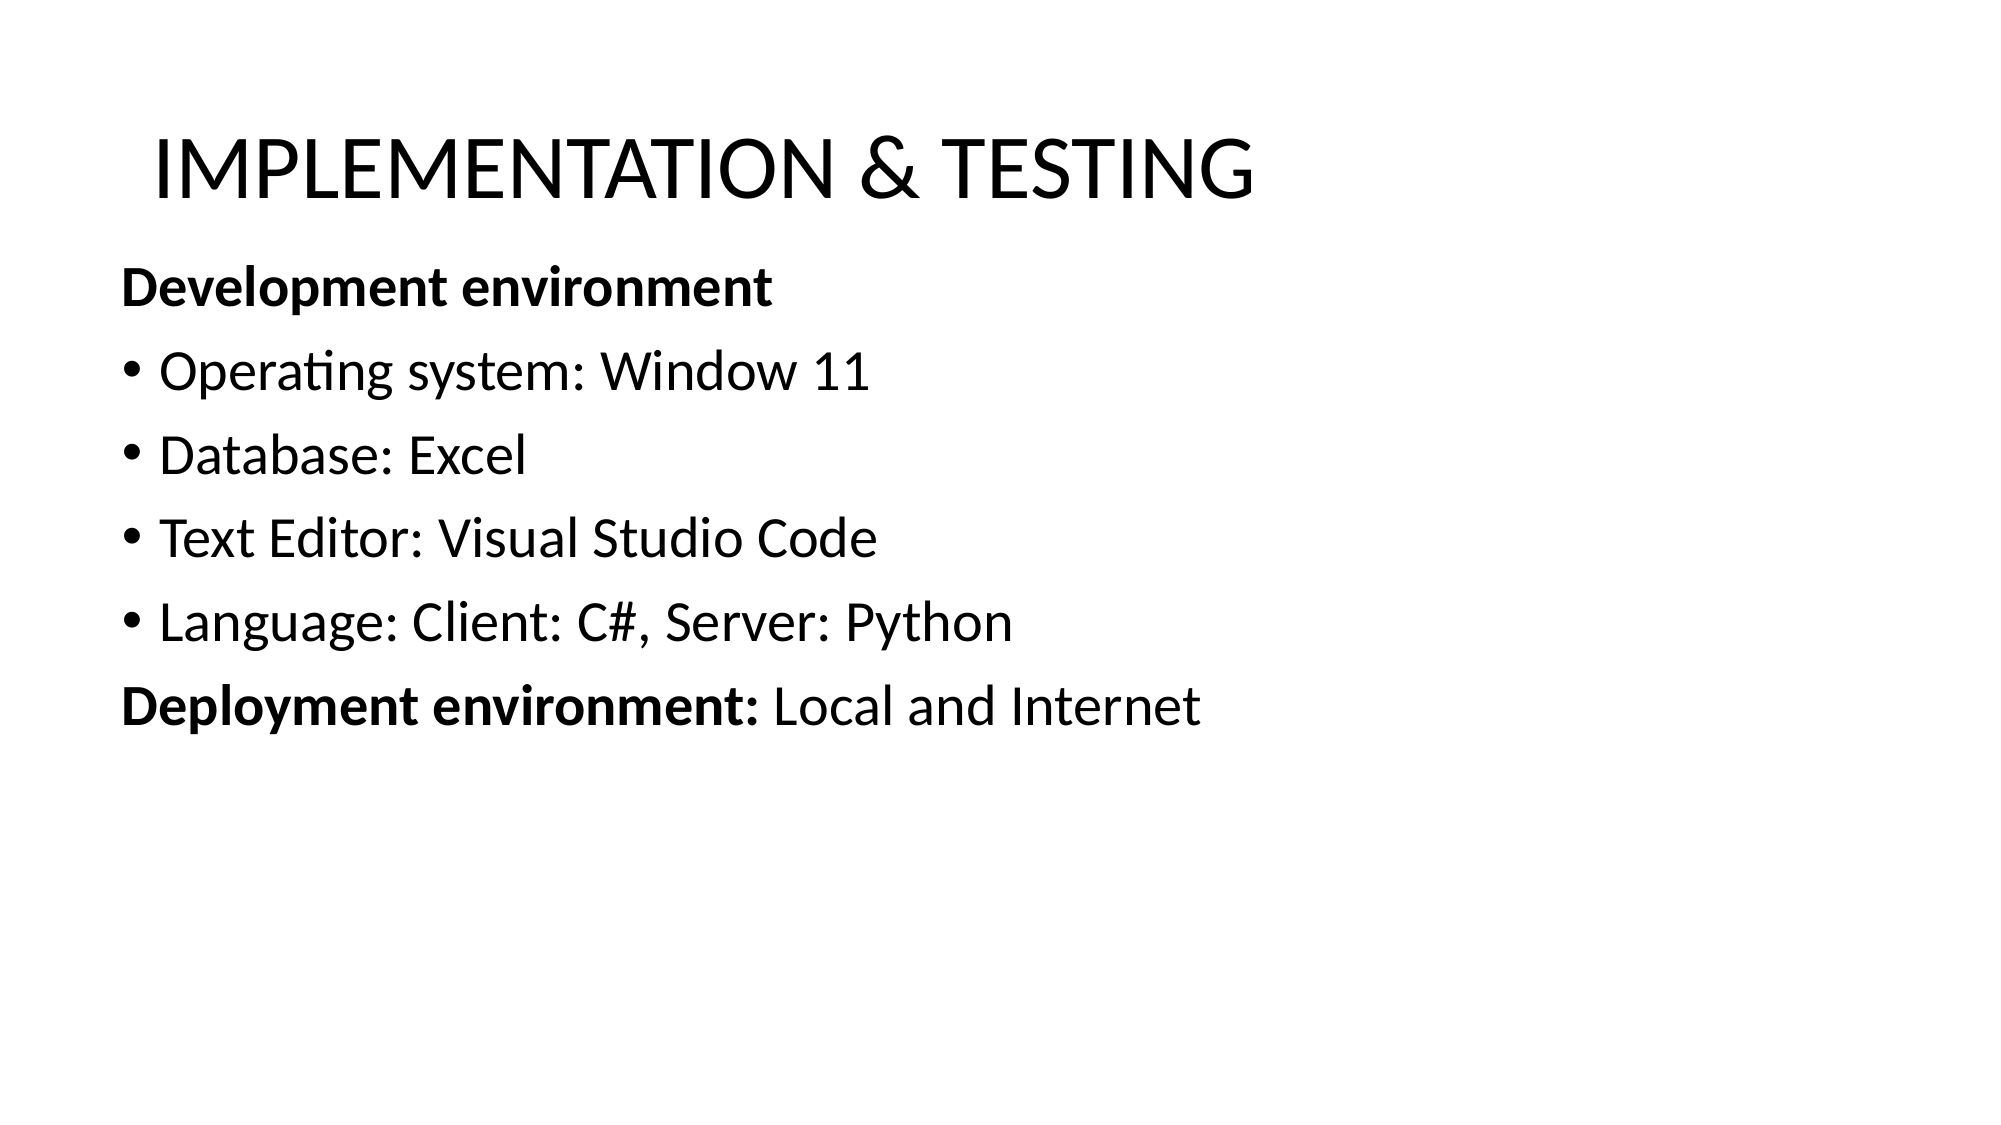

# IMPLEMENTATION & TESTING
Development environment
Operating system: Window 11
Database: Excel
Text Editor: Visual Studio Code
Language: Client: C#, Server: Python
Deployment environment: Local and Internet